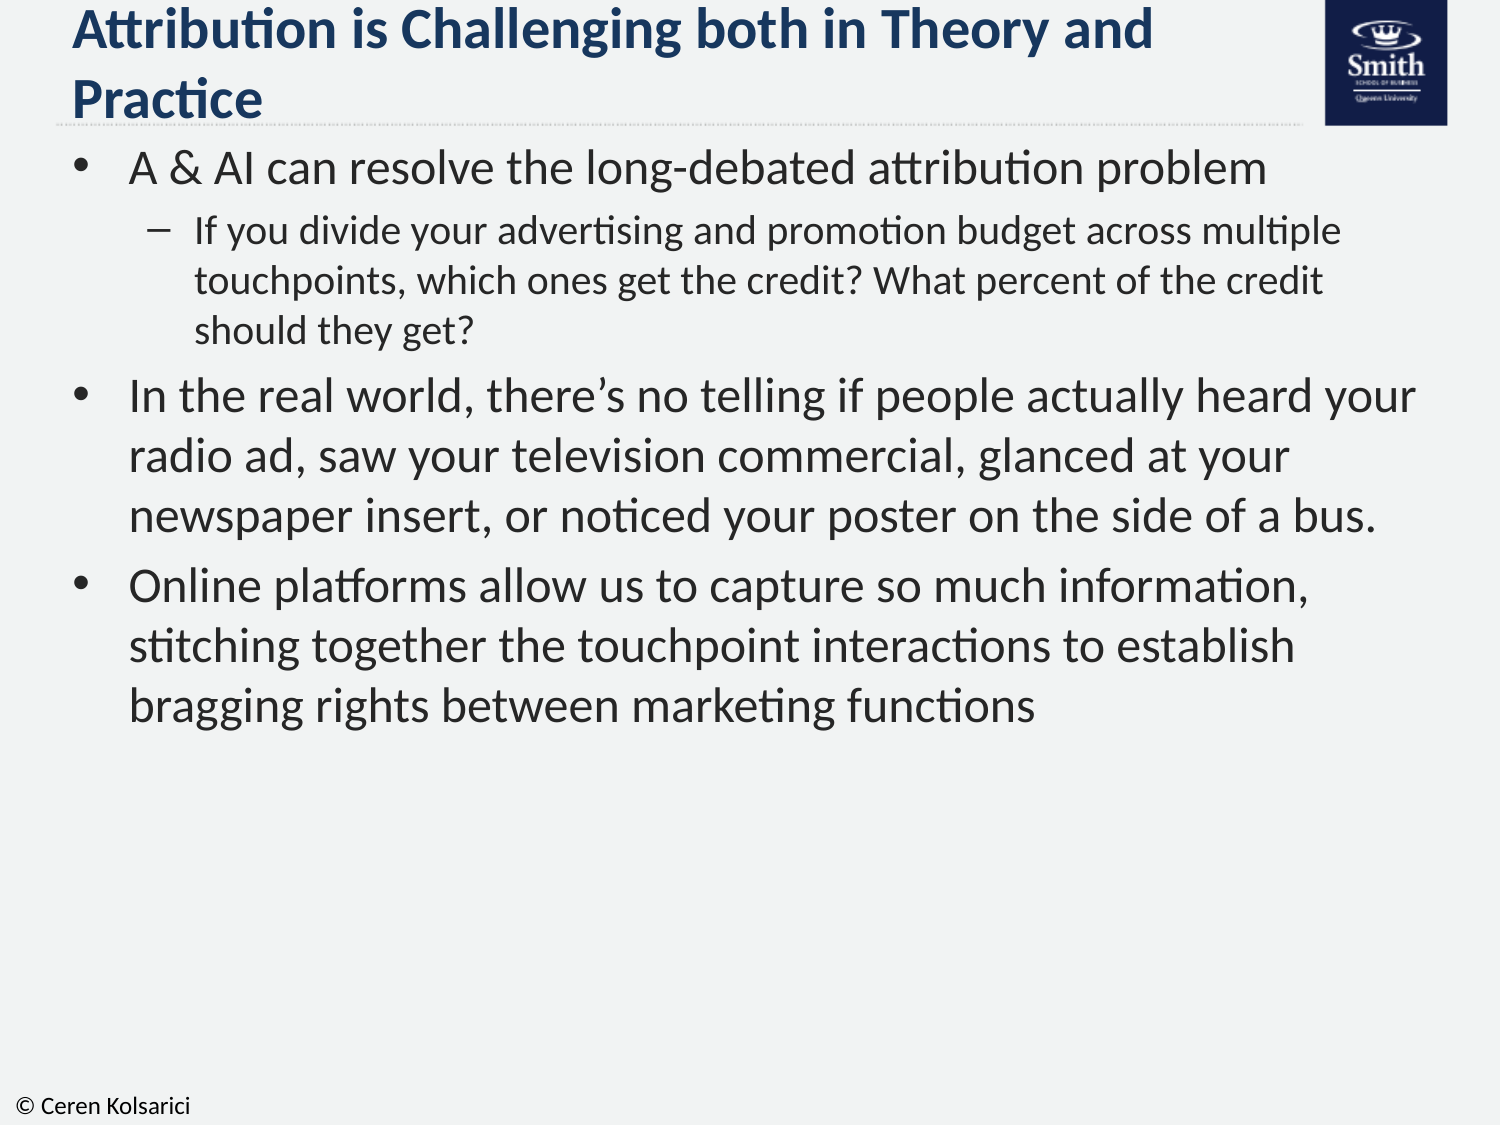

# Attribution is Challenging both in Theory and Practice
A & AI can resolve the long-debated attribution problem
If you divide your advertising and promotion budget across multiple touchpoints, which ones get the credit? What percent of the credit should they get?
In the real world, there’s no telling if people actually heard your radio ad, saw your television commercial, glanced at your newspaper insert, or noticed your poster on the side of a bus.
Online platforms allow us to capture so much information, stitching together the touchpoint interactions to establish bragging rights between marketing functions
© Ceren Kolsarici